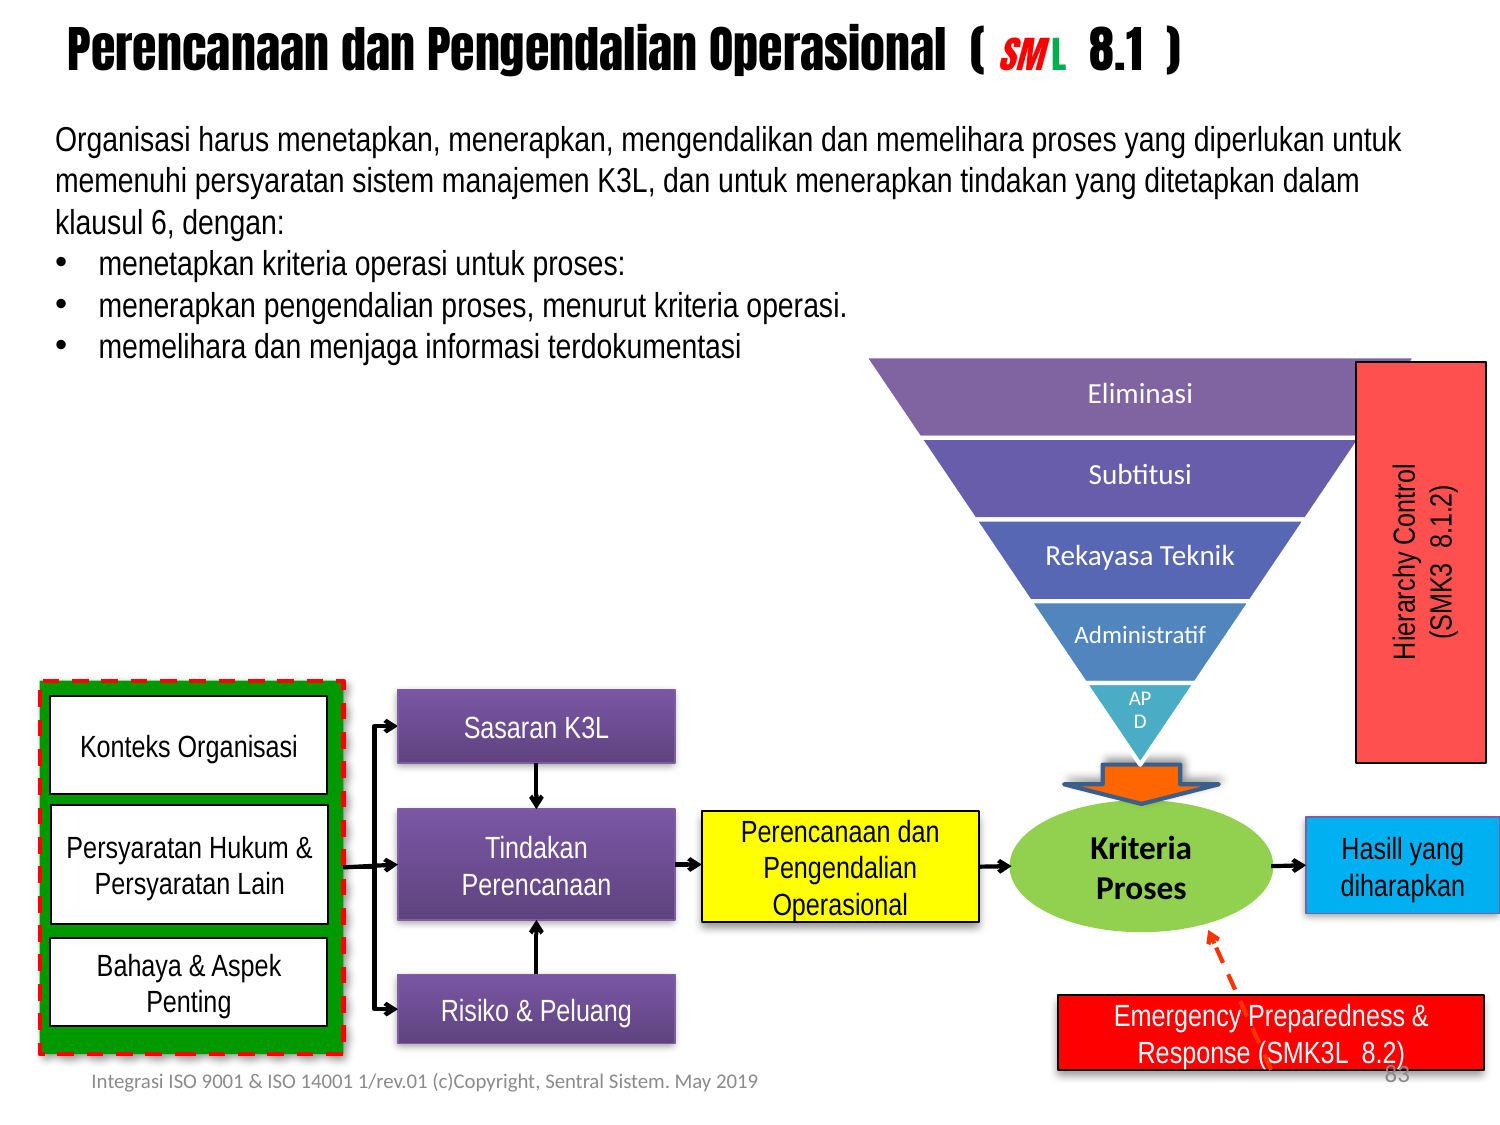

Perencanaan dan Pengendalian Operasional  ( SM L  8.1  )
Organisasi harus menetapkan, menerapkan, mengendalikan dan memelihara proses yang diperlukan untuk memenuhi persyaratan sistem manajemen K3L, dan untuk menerapkan tindakan yang ditetapkan dalam klausul 6, dengan:
menetapkan kriteria operasi untuk proses:
menerapkan pengendalian proses, menurut kriteria operasi.
memelihara dan menjaga informasi terdokumentasi
Eliminasi
Subtitusi
Rekayasa Teknik
Administratif
APD
Hierarchy Control
(SMK3  8.1.2)

Konteks Organisasi
Persyaratan Hukum & Persyaratan Lain
Bahaya & Aspek Penting
Sasaran K3L

Kriteria Proses
Tindakan Perencanaan
Perencanaan dan Pengendalian Operasional
Hasill yang diharapkan
Risiko & Peluang
Emergency Preparedness & Response (SMK3L  8.2)
83
Integrasi ISO 9001 & ISO 14001 1/rev.01 (c)Copyright, Sentral Sistem. May 2019